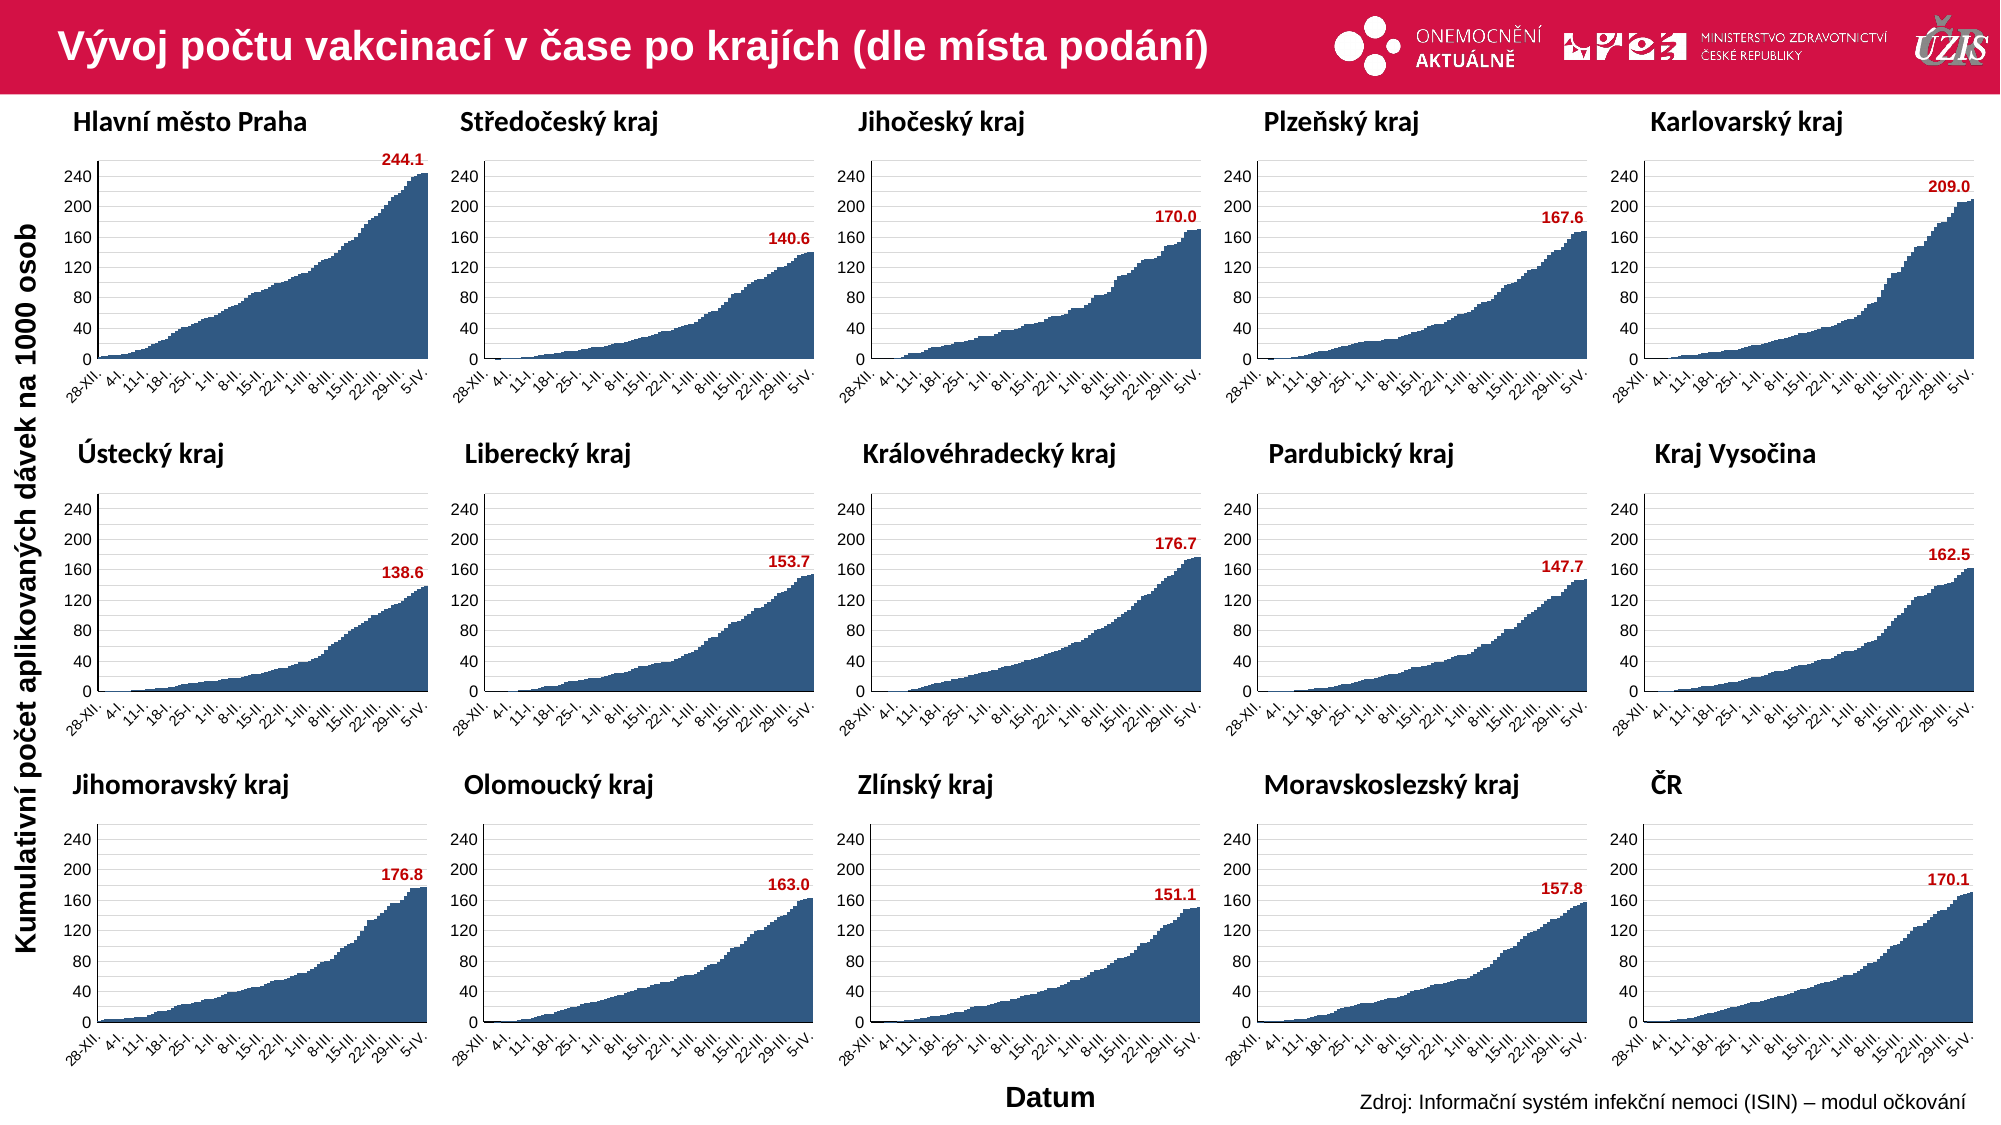

# Vývoj počtu vakcinací v čase po krajích (dle místa podání)
Hlavní město Praha
Středočeský kraj
Jihočeský kraj
Plzeňský kraj
Karlovarský kraj

### Chart

| Category | CZ010 Hlavní město Praha |
|---|---|
| 28-XII. | 1.8855572 |
| 29-XII. | 2.902716 |
| 30-XII. | 3.9742441 |
| 31-XII. | 4.1690673 |
| 1-I. | 4.1690673 |
| 2-I. | 4.4779151 |
| 3-I. | 4.7452308 |
| 4-I. | 5.6317523 |
| 5-I. | 6.4925994 |
| 6-I. | 7.7649918 |
| 7-I. | 9.1408368 |
| 8-I. | 11.17213393 |
| 9-I. | 11.6569268 |
| 10-I. | 12.18249656 |
| 11-I. | 14.12921919 |
| 12-I. | 16.348543 |
| 13-I. | 18.60260353 |
| 14-I. | 21.00014 |
| 15-I. | 23.71634 |
| 16-I. | 25.0030772 |
| 17-I. | 26.42800562 |
| 18-I. | 29.7875747 |
| 19-I. | 33.0565282 |
| 20-I. | 36.0732687 |
| 21-I. | 38.8929204 |
| 22-I. | 41.2632704 |
| 23-I. | 42.044829 |
| 24-I. | 42.9827 |
| 25-I. | 45.2586581 |
| 26-I. | 47.3699989 |
| 27-I. | 49.5742205 |
| 28-I. | 51.48545206 |
| 29-I. | 53.7342263 |
| 30-I. | 54.4191283 |
| 31-I. | 55.1478278 |
| 1-II. | 57.561975 |
| 2-II. | 59.942142 |
| 3-II. | 62.5896244 |
| 4-II. | 65.1125104 |
| 5-II. | 67.3559988 |
| 6-II. | 68.6691682 |
| 7-II. | 69.98082727 |
| 8-II. | 72.77404954 |
| 9-II. | 75.931244 |
| 10-II. | 79.3859593 |
| 11-II. | 83.0664582 |
| 12-II. | 86.360331 |
| 13-II. | 87.092051 |
| 14-II. | 87.5270053 |
| 15-II. | 89.9275605 |
| 16-II. | 91.9460204 |
| 17-II. | 94.0951176 |
| 18-II. | 96.3544636 |
| 19-II. | 98.81391884 |
| 20-II. | 99.45879903 |
| 21-II. | 100.048555 |
| 22-II. | 101.971113 |
| 23-II. | 104.32485 |
| 24-II. | 106.743529 |
| 25-II. | 108.898667 |
| 26-II. | 111.582396 |
| 27-II. | 112.302033 |
| 28-II. | 112.897075 |
| 1-III. | 115.572497 |
| 2-III. | 119.016641 |
| 3-III. | 123.323142 |
| 4-III. | 126.922842 |
| 5-III. | 129.766658 |
| 6-III. | 130.885759 |
| 7-III. | 131.671848 |
| 8-III. | 134.237021 |
| 9-III. | 138.218062 |
| 10-III. | 142.711834 |
| 11-III. | 147.313591 |
| 12-III. | 151.93347 |
| 13-III. | 154.105976 |
| 14-III. | 155.893367 |
| 15-III. | 160.159846 |
| 16-III. | 165.62094 |
| 17-III. | 171.12961 |
| 18-III. | 176.6745 |
| 19-III. | 181.8366 |
| 20-III. | 184.8208 |
| 21-III. | 187.07415 |
| 22-III. | 191.7469 |
| 23-III. | 196.74056 |
| 24-III. | 201.95171 |
| 25-III. | 206.97558 |
| 26-III. | 212.1324 |
| 27-III. | 214.79494 |
| 28-III. | 217.16907 |
| 29-III. | 221.9702 |
| 30-III. | 227.08542 |
| 31-III. | 232.92634 |
| 1-IV. | 238.546 |
| 2-IV. | 239.9113 |
| 3-IV. | 242.5248 |
| 4-IV. | 243.63785 |
| 5-IV. | 244.063 |

### Chart

| Category | CZ020 Středočeský kraj |
|---|---|
| 28-XII. | 0.0 |
| 29-XII. | 0.0 |
| 30-XII. | 0.0 |
| 31-XII. | 0.0129951 |
| 1-I. | 0.0129951 |
| 2-I. | 0.181209 |
| 3-I. | 0.181209 |
| 4-I. | 0.2714525 |
| 5-I. | 0.4649346 |
| 6-I. | 0.7847577 |
| 7-I. | 1.1522293 |
| 8-I. | 1.994742773 |
| 9-I. | 2.13335682 |
| 10-I. | 2.179561503 |
| 11-I. | 2.698642232 |
| 12-I. | 3.6537797 |
| 13-I. | 4.505678483 |
| 14-I. | 5.2991 |
| 15-I. | 6.050648 |
| 16-I. | 6.05064755 |
| 17-I. | 6.050647551 |
| 18-I. | 6.98773627 |
| 19-I. | 7.7002991 |
| 20-I. | 8.50888105 |
| 21-I. | 9.3716091 |
| 22-I. | 10.4379265 |
| 23-I. | 10.6111941 |
| 24-I. | 10.61119 |
| 25-I. | 11.2652791 |
| 26-I. | 12.227636 |
| 27-I. | 13.1459541 |
| 28-I. | 13.77332705 |
| 29-I. | 15.0208535 |
| 30-I. | 15.1024336 |
| 31-I. | 15.2092819 |
| 1-II. | 15.872752 |
| 2-II. | 16.8495482 |
| 3-II. | 17.7050567 |
| 4-II. | 18.8868859 |
| 5-II. | 20.096871 |
| 6-II. | 20.1921682 |
| 7-II. | 20.24775817 |
| 8-II. | 21.64544981 |
| 9-II. | 23.0402537 |
| 10-II. | 24.316658 |
| 11-II. | 25.8753441 |
| 12-II. | 27.6470049 |
| 13-II. | 27.910516 |
| 14-II. | 28.0729543 |
| 15-II. | 29.469924 |
| 16-II. | 31.0423271 |
| 17-II. | 32.728798 |
| 18-II. | 34.3777276 |
| 19-II. | 36.23385634 |
| 20-II. | 36.60421574 |
| 21-II. | 36.6749667 |
| 22-II. | 38.1910578 |
| 23-II. | 39.9085725 |
| 24-II. | 41.6116482 |
| 25-II. | 43.173944 |
| 26-II. | 44.8026591 |
| 27-II. | 45.2235549 |
| 28-II. | 45.3275154 |
| 1-III. | 48.2427421 |
| 2-III. | 51.5037819 |
| 3-III. | 54.7135635 |
| 4-III. | 58.0590712 |
| 5-III. | 61.5958953 |
| 6-III. | 62.3301166 |
| 7-III. | 62.9740943 |
| 8-III. | 66.4777088 |
| 9-III. | 70.2737122 |
| 10-III. | 74.7743371 |
| 11-III. | 79.7023552 |
| 12-III. | 84.4347254 |
| 13-III. | 85.9876359 |
| 14-III. | 86.7572327 |
| 15-III. | 90.582836 |
| 16-III. | 94.263328 |
| 17-III. | 97.526533 |
| 18-III. | 100.5464 |
| 19-III. | 103.4544 |
| 20-III. | 104.4255 |
| 21-III. | 104.61318 |
| 22-III. | 107.7067 |
| 23-III. | 111.02769 |
| 24-III. | 113.73932 |
| 25-III. | 116.67043 |
| 26-III. | 120.0109 |
| 27-III. | 120.61227 |
| 28-III. | 121.16961 |
| 29-III. | 125.0104 |
| 30-III. | 128.70098 |
| 31-III. | 132.23347 |
| 1-IV. | 136.337 |
| 2-IV. | 138.0437 |
| 3-IV. | 138.9923 |
| 4-IV. | 139.59012 |
| 5-IV. | 140.5828 |

### Chart

| Category | CZ031 Jihočeský kraj |
|---|---|
| 28-XII. | 0.0 |
| 29-XII. | 0.0 |
| 30-XII. | 0.0 |
| 31-XII. | 0.0 |
| 1-I. | 0.0 |
| 2-I. | 0.0 |
| 3-I. | 0.0 |
| 4-I. | 0.4502525 |
| 5-I. | 1.0557646 |
| 6-I. | 2.077372 |
| 7-I. | 4.5258142 |
| 8-I. | 7.109332182 |
| 9-I. | 7.11864775 |
| 10-I. | 7.118647752 |
| 11-I. | 7.49592832 |
| 12-I. | 9.1308108 |
| 13-I. | 10.99702989 |
| 14-I. | 13.41753 |
| 15-I. | 15.51974 |
| 16-I. | 15.6315258 |
| 17-I. | 15.63152575 |
| 18-I. | 16.9822833 |
| 19-I. | 17.826895 |
| 20-I. | 18.0427057 |
| 21-I. | 19.7039823 |
| 22-I. | 21.3885477 |
| 23-I. | 21.8061958 |
| 24-I. | 21.8062 |
| 25-I. | 22.8200403 |
| 26-I. | 24.0217487 |
| 27-I. | 24.86015 |
| 28-I. | 27.01670437 |
| 29-I. | 29.0335252 |
| 30-I. | 29.0443933 |
| 31-I. | 29.0443933 |
| 1-II. | 29.409253 |
| 2-II. | 30.2429966 |
| 3-II. | 32.5128904 |
| 4-II. | 35.0777772 |
| 5-II. | 37.4641156 |
| 6-II. | 37.5759025 |
| 7-II. | 37.57745508 |
| 8-II. | 38.20159824 |
| 9-II. | 39.4234905 |
| 10-II. | 40.5693055 |
| 11-II. | 42.5783633 |
| 12-II. | 44.9352025 |
| 13-II. | 45.3559557 |
| 14-II. | 45.3559557 |
| 15-II. | 47.2982519 |
| 16-II. | 48.305886 |
| 17-II. | 48.6101946 |
| 18-II. | 52.1485585 |
| 19-II. | 55.12798816 |
| 20-II. | 55.3919293 |
| 21-II. | 55.3919293 |
| 22-II. | 56.4958243 |
| 23-II. | 57.2892003 |
| 24-II. | 58.110523 |
| 25-II. | 63.2853219 |
| 26-II. | 66.148307 |
| 27-II. | 66.1545174 |
| 28-II. | 66.1871218 |
| 1-III. | 67.129547 |
| 2-III. | 70.6927523 |
| 3-III. | 73.5246855 |
| 4-III. | 79.0286345 |
| 5-III. | 82.9023589 |
| 6-III. | 82.9023589 |
| 7-III. | 82.9039115 |
| 8-III. | 84.3167728 |
| 9-III. | 88.0398955 |
| 10-III. | 94.1773032 |
| 11-III. | 102.924623 |
| 12-III. | 109.052715 |
| 13-III. | 109.62407 |
| 14-III. | 109.62407 |
| 15-III. | 111.900174 |
| 16-III. | 116.03473 |
| 17-III. | 119.91622 |
| 18-III. | 125.0227 |
| 19-III. | 129.283 |
| 20-III. | 130.5484 |
| 21-III. | 130.54839 |
| 22-III. | 131.4877 |
| 23-III. | 132.52174 |
| 24-III. | 134.95466 |
| 25-III. | 142.03915 |
| 26-III. | 147.6036 |
| 27-III. | 148.79759 |
| 28-III. | 148.79759 |
| 29-III. | 149.9248 |
| 30-III. | 153.47867 |
| 31-III. | 157.93151 |
| 1-IV. | 166.5608 |
| 2-IV. | 169.2546 |
| 3-IV. | 169.2546 |
| 4-IV. | 169.25458 |
| 5-IV. | 170.0107 |

### Chart

| Category | CZ032 Plzeňský kraj |
|---|---|
| 28-XII. | 0.0 |
| 29-XII. | 0.0 |
| 30-XII. | 0.0 |
| 31-XII. | 0.0254281 |
| 1-I. | 0.0881507 |
| 2-I. | 0.1864726 |
| 3-I. | 0.2525856 |
| 4-I. | 0.3848116 |
| 5-I. | 0.7119863 |
| 6-I. | 1.179863 |
| 7-I. | 1.8308219 |
| 8-I. | 2.361421192 |
| 9-I. | 2.86320201 |
| 10-I. | 3.220890356 |
| 11-I. | 4.490599238 |
| 12-I. | 5.9213526 |
| 13-I. | 7.352106038 |
| 14-I. | 8.331935 |
| 15-I. | 9.86101 |
| 16-I. | 10.2831163 |
| 17-I. | 10.38313338 |
| 18-I. | 11.4816265 |
| 19-I. | 12.863219 |
| 20-I. | 13.8430477 |
| 21-I. | 15.3738182 |
| 22-I. | 16.4485785 |
| 23-I. | 16.9164552 |
| 24-I. | 17.55046 |
| 25-I. | 18.8388182 |
| 26-I. | 20.3204277 |
| 27-I. | 21.4324825 |
| 28-I. | 22.42926331 |
| 29-I. | 22.8767976 |
| 30-I. | 22.8767976 |
| 31-I. | 22.8767976 |
| 1-II. | 23.244657 |
| 2-II. | 23.7922085 |
| 3-II. | 24.4618146 |
| 4-II. | 25.1856674 |
| 5-II. | 25.7688181 |
| 6-II. | 26.1044687 |
| 7-II. | 26.30619818 |
| 8-II. | 28.26755089 |
| 9-II. | 29.6288009 |
| 10-II. | 30.9730988 |
| 11-II. | 32.8090063 |
| 12-II. | 34.7856158 |
| 13-II. | 35.4976021 |
| 14-II. | 35.9315747 |
| 15-II. | 38.0234583 |
| 16-II. | 40.7730815 |
| 17-II. | 42.5581328 |
| 18-II. | 44.2889376 |
| 19-II. | 45.86208826 |
| 20-II. | 45.95023894 |
| 21-II. | 46.1350163 |
| 22-II. | 48.335393 |
| 23-II. | 50.8459923 |
| 24-II. | 53.3379443 |
| 25-II. | 56.3520196 |
| 26-II. | 59.028749 |
| 27-II. | 59.1880983 |
| 28-II. | 59.3643997 |
| 1-III. | 61.6054613 |
| 2-III. | 64.2923619 |
| 3-III. | 67.8845023 |
| 4-III. | 71.2511803 |
| 5-III. | 74.5517453 |
| 6-III. | 74.9213001 |
| 7-III. | 75.267122 |
| 8-III. | 78.8457007 |
| 9-III. | 83.4532691 |
| 10-III. | 87.8845362 |
| 11-III. | 92.2513854 |
| 12-III. | 97.3030976 |
| 13-III. | 98.3592106 |
| 14-III. | 98.76606 |
| 15-III. | 100.907104 |
| 16-III. | 104.77726 |
| 17-III. | 108.94577 |
| 18-III. | 112.8634 |
| 19-III. | 116.8098 |
| 20-III. | 117.827 |
| 21-III. | 118.28635 |
| 22-III. | 122.2565 |
| 23-III. | 126.70813 |
| 24-III. | 131.33604 |
| 25-III. | 135.58762 |
| 26-III. | 140.68 |
| 27-III. | 142.7007 |
| 28-III. | 143.11942 |
| 29-III. | 147.0387 |
| 30-III. | 151.98364 |
| 31-III. | 157.1608 |
| 1-IV. | 163.172 |
| 2-IV. | 166.2674 |
| 3-IV. | 166.8133 |
| 4-IV. | 167.15573 |
| 5-IV. | 167.6473 |

### Chart

| Category | CZ041 Karlovarský kraj |
|---|---|
| 28-XII. | 0.0 |
| 29-XII. | 0.0 |
| 30-XII. | 0.0 |
| 31-XII. | 0.0 |
| 1-I. | 0.0 |
| 2-I. | 0.0 |
| 3-I. | 0.0 |
| 4-I. | 0.5938968 |
| 5-I. | 1.550919 |
| 6-I. | 2.4027367 |
| 7-I. | 3.3869085 |
| 8-I. | 4.208182879 |
| 9-I. | 4.20818288 |
| 10-I. | 4.208182879 |
| 11-I. | 4.61882008 |
| 12-I. | 5.2127169 |
| 13-I. | 6.037384954 |
| 14-I. | 6.875628 |
| 15-I. | 7.747808 |
| 16-I. | 7.99215378 |
| 17-I. | 7.992153775 |
| 18-I. | 8.39600358 |
| 19-I. | 8.96275079 |
| 20-I. | 10.153938 |
| 21-I. | 10.6426303 |
| 22-I. | 11.6098336 |
| 23-I. | 11.738794 |
| 24-I. | 11.73879 |
| 25-I. | 12.4888008 |
| 26-I. | 13.6528385 |
| 27-I. | 15.0714034 |
| 28-I. | 16.28974018 |
| 29-I. | 18.2207531 |
| 30-I. | 18.2207531 |
| 31-I. | 18.2207531 |
| 1-II. | 19.198138 |
| 2-II. | 20.3282383 |
| 3-II. | 21.9911492 |
| 4-II. | 23.555643 |
| 5-II. | 25.018326 |
| 6-II. | 25.2219477 |
| 7-II. | 25.44593164 |
| 8-II. | 26.69820541 |
| 9-II. | 28.120164 |
| 10-II. | 30.1699563 |
| 11-II. | 31.3204192 |
| 12-II. | 33.4245106 |
| 13-II. | 33.5500774 |
| 14-II. | 33.7604865 |
| 15-II. | 34.7650205 |
| 16-II. | 36.1462547 |
| 17-II. | 37.5919692 |
| 18-II. | 38.5727473 |
| 19-II. | 40.89403524 |
| 20-II. | 41.15534982 |
| 21-II. | 41.3284283 |
| 22-II. | 43.1304808 |
| 23-II. | 44.7323053 |
| 24-II. | 47.1995222 |
| 25-II. | 48.8997638 |
| 26-II. | 50.9122255 |
| 27-II. | 51.5230907 |
| 28-II. | 51.9167594 |
| 1-III. | 54.3975511 |
| 2-III. | 57.7165857 |
| 3-III. | 62.0299731 |
| 4-III. | 66.9508321 |
| 5-III. | 72.0685255 |
| 6-III. | 73.4836967 |
| 7-III. | 74.7902696 |
| 8-III. | 81.2315044 |
| 9-III. | 89.5664214 |
| 10-III. | 97.9217006 |
| 11-III. | 106.100508 |
| 12-III. | 112.511199 |
| 13-III. | 113.006679 |
| 14-III. | 114.42185 |
| 15-III. | 120.567833 |
| 16-III. | 127.61315 |
| 17-III. | 135.24896 |
| 18-III. | 140.5397 |
| 19-III. | 146.2819 |
| 20-III. | 147.6801 |
| 21-III. | 148.53189 |
| 22-III. | 154.6914 |
| 23-III. | 160.55915 |
| 24-III. | 167.23115 |
| 25-III. | 172.32848 |
| 26-III. | 177.8161 |
| 27-III. | 178.94619 |
| 28-III. | 180.07968 |
| 29-III. | 185.3535 |
| 30-III. | 191.44857 |
| 31-III. | 198.66696 |
| 1-IV. | 205.1964 |
| 2-IV. | 205.7292 |
| 3-IV. | 206.201 |
| 4-IV. | 207.22246 |
| 5-IV. | 208.9804 |
Ústecký kraj
Liberecký kraj
Královéhradecký kraj
Pardubický kraj
Kraj Vysočina

### Chart

| Category | CZ042 Ústecký kraj |
|---|---|
| 28-XII. | 0.0 |
| 29-XII. | 0.0 |
| 30-XII. | 0.0207073 |
| 31-XII. | 0.1790576 |
| 1-I. | 0.2874666 |
| 2-I. | 0.401966 |
| 3-I. | 0.4981942 |
| 4-I. | 0.6017309 |
| 5-I. | 0.7941873 |
| 6-I. | 0.9756811 |
| 7-I. | 1.4690029 |
| 8-I. | 1.958670589 |
| 9-I. | 2.15234511 |
| 10-I. | 2.269280664 |
| 11-I. | 2.565273794 |
| 12-I. | 3.1572601 |
| 13-I. | 3.625002284 |
| 14-I. | 4.147558 |
| 15-I. | 4.586066 |
| 16-I. | 4.7176189 |
| 17-I. | 4.839426772 |
| 18-I. | 5.49353505 |
| 19-I. | 6.18418568 |
| 20-I. | 6.9905538 |
| 21-I. | 8.14407435 |
| 22-I. | 9.16726048 |
| 23-I. | 10.3305257 |
| 24-I. | 10.70813 |
| 25-I. | 11.2087604 |
| 26-I. | 11.6277795 |
| 27-I. | 11.9651873 |
| 28-I. | 12.63878484 |
| 29-I. | 13.3818129 |
| 30-I. | 13.5657428 |
| 31-I. | 13.6960772 |
| 1-II. | 14.257611 |
| 2-II. | 15.1200112 |
| 3-II. | 15.8825285 |
| 4-II. | 16.5147113 |
| 5-II. | 17.1493304 |
| 6-II. | 17.2881913 |
| 7-II. | 17.40390881 |
| 8-II. | 17.91306572 |
| 9-II. | 18.9679219 |
| 10-II. | 19.9777092 |
| 11-II. | 21.0203845 |
| 12-II. | 22.5027864 |
| 13-II. | 23.2336336 |
| 14-II. | 23.4711589 |
| 15-II. | 24.2848355 |
| 16-II. | 25.6040148 |
| 17-II. | 27.1253951 |
| 18-II. | 28.733259 |
| 19-II. | 30.06096484 |
| 20-II. | 30.21687892 |
| 21-II. | 30.2972721 |
| 22-II. | 31.2132673 |
| 23-II. | 32.787025 |
| 24-II. | 34.4277771 |
| 25-II. | 36.3109268 |
| 26-II. | 38.1416991 |
| 27-II. | 38.3353736 |
| 28-II. | 38.5716809 |
| 1-III. | 40.1917256 |
| 2-III. | 42.054168 |
| 3-III. | 44.5585378 |
| 4-III. | 46.9277009 |
| 5-III. | 49.759734 |
| 6-III. | 54.0863496 |
| 7-III. | 59.7467614 |
| 8-III. | 62.0428398 |
| 9-III. | 64.6129859 |
| 10-III. | 67.6033692 |
| 11-III. | 71.9031871 |
| 12-III. | 75.8461079 |
| 13-III. | 78.9278471 |
| 14-III. | 81.4699774 |
| 15-III. | 83.9889642 |
| 16-III. | 86.746694 |
| 17-III. | 89.622578 |
| 18-III. | 92.84683 |
| 19-III. | 97.05651 |
| 20-III. | 99.79475 |
| 21-III. | 100.69857 |
| 22-III. | 102.8144 |
| 23-III. | 105.41131 |
| 24-III. | 107.81093 |
| 25-III. | 110.3019 |
| 26-III. | 113.19 |
| 27-III. | 114.68455 |
| 28-III. | 116.24369 |
| 29-III. | 119.1013 |
| 30-III. | 122.16233 |
| 31-III. | 125.19413 |
| 1-IV. | 129.4075 |
| 2-IV. | 132.2358 |
| 3-IV. | 134.8084 |
| 4-IV. | 137.39928 |
| 5-IV. | 138.5857 |

### Chart

| Category | CZ051 Liberecký kraj |
|---|---|
| 28-XII. | 0.0 |
| 29-XII. | 0.0 |
| 30-XII. | 0.0 |
| 31-XII. | 0.0 |
| 1-I. | 0.0 |
| 2-I. | 0.0 |
| 3-I. | 0.0 |
| 4-I. | 0.1825599 |
| 5-I. | 0.5364106 |
| 6-I. | 1.1066285 |
| 7-I. | 1.6520544 |
| 8-I. | 1.987874417 |
| 9-I. | 1.98787442 |
| 10-I. | 1.987874417 |
| 11-I. | 2.76093669 |
| 12-I. | 3.6602132 |
| 13-I. | 4.500890261 |
| 14-I. | 5.641326 |
| 15-I. | 6.759224 |
| 16-I. | 6.75922378 |
| 17-I. | 6.761477608 |
| 18-I. | 7.61793144 |
| 19-I. | 8.80344385 |
| 20-I. | 10.3360454 |
| 21-I. | 12.3464581 |
| 22-I. | 14.1021885 |
| 23-I. | 14.1698032 |
| 24-I. | 14.1698 |
| 25-I. | 14.8031283 |
| 26-I. | 15.5198449 |
| 27-I. | 16.3154455 |
| 28-I. | 17.11780748 |
| 29-I. | 17.8796006 |
| 30-I. | 17.8796006 |
| 31-I. | 17.8796006 |
| 1-II. | 18.887061 |
| 2-II. | 20.2325948 |
| 3-II. | 21.3459848 |
| 4-II. | 22.7456107 |
| 5-II. | 24.4968334 |
| 6-II. | 24.4968334 |
| 7-II. | 24.49683337 |
| 8-II. | 25.64403074 |
| 9-II. | 27.44033 |
| 10-II. | 29.1509838 |
| 11-II. | 31.3980482 |
| 12-II. | 33.4467759 |
| 13-II. | 33.5143907 |
| 14-II. | 33.5143907 |
| 15-II. | 34.6480651 |
| 16-II. | 36.0161374 |
| 17-II. | 37.0326129 |
| 18-II. | 37.9048435 |
| 19-II. | 38.82665825 |
| 20-II. | 38.9618878 |
| 21-II. | 38.9618878 |
| 22-II. | 40.4381437 |
| 23-II. | 42.2231738 |
| 24-II. | 44.2335865 |
| 25-II. | 46.6384187 |
| 26-II. | 49.1672113 |
| 27-II. | 50.1386103 |
| 28-II. | 51.1934008 |
| 1-III. | 54.5989317 |
| 2-III. | 57.9436093 |
| 3-III. | 61.5339539 |
| 4-III. | 65.6201402 |
| 5-III. | 69.5801122 |
| 6-III. | 70.9526922 |
| 7-III. | 72.0593207 |
| 8-III. | 76.0869075 |
| 9-III. | 79.731344 |
| 10-III. | 83.5651018 |
| 11-III. | 88.0885303 |
| 12-III. | 91.2213482 |
| 13-III. | 91.7352205 |
| 14-III. | 92.0665329 |
| 15-III. | 95.262458 |
| 16-III. | 98.814488 |
| 17-III. | 102.13888 |
| 18-III. | 105.5354 |
| 19-III. | 108.9567 |
| 20-III. | 109.847 |
| 21-III. | 110.76202 |
| 22-III. | 114.2532 |
| 23-III. | 118.01934 |
| 24-III. | 121.78773 |
| 25-III. | 125.87617 |
| 26-III. | 129.5431 |
| 27-III. | 130.68584 |
| 28-III. | 131.5468 |
| 29-III. | 135.3625 |
| 30-III. | 139.40815 |
| 31-III. | 144.09385 |
| 1-IV. | 149.3047 |
| 2-IV. | 151.2452 |
| 3-IV. | 152.1197 |
| 4-IV. | 152.82292 |
| 5-IV. | 153.729 |

### Chart

| Category | CZ052 Královéhradecký kraj |
|---|---|
| 28-XII. | 0.0 |
| 29-XII. | 0.0 |
| 30-XII. | 0.0 |
| 31-XII. | 0.0 |
| 1-I. | 0.0 |
| 2-I. | 0.2284069 |
| 3-I. | 0.543826 |
| 4-I. | 0.6707188 |
| 5-I. | 0.8048625 |
| 6-I. | 0.9245043 |
| 7-I. | 1.1130306 |
| 8-I. | 2.305822383 |
| 9-I. | 2.82245711 |
| 10-I. | 3.400725464 |
| 11-I. | 4.006185115 |
| 12-I. | 5.4582006 |
| 13-I. | 6.803263681 |
| 14-I. | 8.291534 |
| 15-I. | 9.741737 |
| 16-I. | 10.5828546 |
| 17-I. | 11.24088412 |
| 18-I. | 12.0928782 |
| 19-I. | 13.042761 |
| 20-I. | 14.2464293 |
| 21-I. | 15.7745805 |
| 22-I. | 16.9274917 |
| 23-I. | 17.6399038 |
| 24-I. | 18.29975 |
| 25-I. | 19.4943506 |
| 26-I. | 21.1475817 |
| 27-I. | 22.0467074 |
| 28-I. | 22.9621479 |
| 29-I. | 24.3996614 |
| 30-I. | 25.1283883 |
| 31-I. | 25.7139076 |
| 1-II. | 26.529647 |
| 2-II. | 27.6281753 |
| 3-II. | 28.8336563 |
| 4-II. | 30.3708712 |
| 5-II. | 31.9443412 |
| 6-II. | 32.7890843 |
| 7-II. | 33.6193254 |
| 8-II. | 34.54926792 |
| 9-II. | 35.8562632 |
| 10-II. | 37.1759477 |
| 11-II. | 38.9850756 |
| 12-II. | 40.8884667 |
| 13-II. | 41.8891066 |
| 14-II. | 42.3930521 |
| 15-II. | 43.6347882 |
| 16-II. | 45.3514657 |
| 17-II. | 47.091709 |
| 18-II. | 48.9824109 |
| 19-II. | 50.91299327 |
| 20-II. | 52.09672127 |
| 21-II. | 53.1191142 |
| 22-II. | 54.8357917 |
| 23-II. | 56.9222709 |
| 24-II. | 58.8383513 |
| 25-II. | 61.1369227 |
| 26-II. | 63.0385011 |
| 27-II. | 64.4161937 |
| 28-II. | 65.4694034 |
| 1-III. | 67.3727946 |
| 2-III. | 70.4581009 |
| 3-III. | 73.9748426 |
| 4-III. | 77.2106075 |
| 5-III. | 80.1762721 |
| 6-III. | 81.684483 |
| 7-III. | 82.9660997 |
| 8-III. | 85.4151296 |
| 9-III. | 88.3572284 |
| 10-III. | 91.42622 |
| 11-III. | 94.6402319 |
| 12-III. | 98.2675515 |
| 13-III. | 101.316603 |
| 14-III. | 104.200694 |
| 15-III. | 107.554287 |
| 16-III. | 111.749 |
| 17-III. | 116.12499 |
| 18-III. | 120.2146 |
| 19-III. | 124.7664 |
| 20-III. | 126.9272 |
| 21-III. | 128.44808 |
| 22-III. | 132.3799 |
| 23-III. | 136.52027 |
| 24-III. | 140.81831 |
| 25-III. | 145.04747 |
| 26-III. | 149.128 |
| 27-III. | 151.52806 |
| 28-III. | 153.51121 |
| 29-III. | 157.7367 |
| 30-III. | 162.66562 |
| 31-III. | 167.69057 |
| 1-IV. | 172.4563 |
| 2-IV. | 173.6781 |
| 3-IV. | 175.0721 |
| 4-IV. | 176.46792 |
| 5-IV. | 176.7362 |

### Chart

| Category | CZ053 Pardubický kraj |
|---|---|
| 28-XII. | 0.0 |
| 29-XII. | 0.0 |
| 30-XII. | 0.0 |
| 31-XII. | 0.0210461 |
| 1-I. | 0.0210461 |
| 2-I. | 0.0229594 |
| 3-I. | 0.0229594 |
| 4-I. | 0.1262766 |
| 5-I. | 0.3042119 |
| 6-I. | 0.637123 |
| 7-I. | 0.9528146 |
| 8-I. | 1.450268051 |
| 9-I. | 1.61289705 |
| 10-I. | 1.612897054 |
| 11-I. | 2.060605133 |
| 12-I. | 2.5905844 |
| 13-I. | 3.256406626 |
| 14-I. | 3.956668 |
| 15-I. | 4.704761 |
| 16-I. | 4.70476139 |
| 17-I. | 4.704761395 |
| 18-I. | 5.66714244 |
| 19-I. | 6.33487799 |
| 20-I. | 7.34317781 |
| 21-I. | 8.07596496 |
| 22-I. | 9.17418906 |
| 23-I. | 9.17418906 |
| 24-I. | 9.174189 |
| 25-I. | 10.6474165 |
| 26-I. | 12.304319 |
| 27-I. | 13.5402995 |
| 28-I. | 14.83750493 |
| 29-I. | 16.1672362 |
| 30-I. | 16.213155 |
| 31-I. | 16.213155 |
| 1-II. | 17.456789 |
| 2-II. | 18.7865198 |
| 3-II. | 19.9325759 |
| 4-II. | 21.2871799 |
| 5-II. | 22.5652525 |
| 6-II. | 22.5652525 |
| 7-II. | 22.5652525 |
| 8-II. | 24.44218252 |
| 9-II. | 25.8159193 |
| 10-II. | 27.6144047 |
| 11-II. | 29.5104676 |
| 12-II. | 31.5691594 |
| 13-II. | 31.6016852 |
| 14-II. | 31.6016852 |
| 15-II. | 32.8950641 |
| 16-II. | 33.9301499 |
| 17-II. | 35.3383257 |
| 18-II. | 36.8766048 |
| 19-II. | 38.65021754 |
| 20-II. | 38.96208257 |
| 21-II. | 38.9620826 |
| 22-II. | 40.7854407 |
| 23-II. | 42.8383927 |
| 24-II. | 44.7191493 |
| 25-II. | 46.5099816 |
| 26-II. | 48.0616536 |
| 27-II. | 48.0616536 |
| 28-II. | 48.0616536 |
| 1-III. | 49.8199601 |
| 2-III. | 52.0125817 |
| 3-III. | 55.2039368 |
| 4-III. | 58.8908319 |
| 5-III. | 61.9693033 |
| 6-III. | 62.1701979 |
| 7-III. | 62.2983879 |
| 8-III. | 65.7174235 |
| 9-III. | 69.2761287 |
| 10-III. | 73.3399405 |
| 11-III. | 77.1626787 |
| 12-III. | 81.6818518 |
| 13-III. | 82.3438475 |
| 14-III. | 82.4375983 |
| 15-III. | 85.0396623 |
| 16-III. | 89.556922 |
| 17-III. | 93.417926 |
| 18-III. | 98.14182 |
| 19-III. | 102.2707 |
| 20-III. | 104.9416 |
| 21-III. | 106.60044 |
| 22-III. | 110.603 |
| 23-III. | 114.40089 |
| 24-III. | 118.18154 |
| 25-III. | 121.71537 |
| 26-III. | 124.8589 |
| 27-III. | 125.44819 |
| 28-III. | 125.72179 |
| 29-III. | 130.1109 |
| 30-III. | 134.98016 |
| 31-III. | 139.40367 |
| 1-IV. | 144.1582 |
| 2-IV. | 146.2417 |
| 3-IV. | 146.4637 |
| 4-IV. | 146.55934 |
| 5-IV. | 147.6901 |

### Chart

| Category | CZ063 Kraj Vysočina |
|---|---|
| 28-XII. | 0.0 |
| 29-XII. | 0.0 |
| 30-XII. | 0.0 |
| 31-XII. | 0.0 |
| 1-I. | 0.0470761 |
| 2-I. | 0.268726 |
| 3-I. | 0.5041064 |
| 4-I. | 0.9120991 |
| 5-I. | 1.2161322 |
| 6-I. | 1.939927 |
| 7-I. | 2.6656833 |
| 8-I. | 3.26590338 |
| 9-I. | 3.32670999 |
| 10-I. | 3.385555096 |
| 11-I. | 4.489881584 |
| 12-I. | 5.1254087 |
| 13-I. | 5.809973461 |
| 14-I. | 7.045721 |
| 15-I. | 7.453713 |
| 16-I. | 7.45371342 |
| 17-I. | 7.45371342 |
| 18-I. | 8.2186998 |
| 19-I. | 9.42894748 |
| 20-I. | 10.4195068 |
| 21-I. | 10.9589202 |
| 22-I. | 12.1358224 |
| 23-I. | 12.3123577 |
| 24-I. | 12.59285 |
| 25-I. | 13.2950709 |
| 26-I. | 14.721084 |
| 27-I. | 16.4825142 |
| 28-I. | 17.89283522 |
| 29-I. | 19.2933487 |
| 30-I. | 19.2933487 |
| 31-I. | 19.4110389 |
| 1-II. | 20.70367 |
| 2-II. | 22.1591054 |
| 3-II. | 23.7165392 |
| 4-II. | 25.4328548 |
| 5-II. | 26.4724517 |
| 6-II. | 26.4724517 |
| 7-II. | 26.47245166 |
| 8-II. | 27.64739228 |
| 9-II. | 29.4362835 |
| 10-II. | 31.8155873 |
| 11-II. | 33.2925994 |
| 12-II. | 34.6264218 |
| 13-II. | 34.6264218 |
| 14-II. | 34.6264218 |
| 15-II. | 35.7660554 |
| 16-II. | 37.4568714 |
| 17-II. | 39.3771834 |
| 18-II. | 41.1817666 |
| 19-II. | 42.85296766 |
| 20-II. | 42.85296766 |
| 21-II. | 42.8529677 |
| 22-II. | 44.2691732 |
| 23-II. | 46.8740499 |
| 24-II. | 48.7590548 |
| 25-II. | 51.3403934 |
| 26-II. | 53.0586705 |
| 27-II. | 53.1763607 |
| 28-II. | 53.294051 |
| 1-III. | 54.7436021 |
| 2-III. | 56.9346015 |
| 3-III. | 59.7434746 |
| 4-III. | 63.1427602 |
| 5-III. | 65.1513398 |
| 6-III. | 66.667582 |
| 7-III. | 68.2132468 |
| 8-III. | 72.1970605 |
| 9-III. | 76.6339815 |
| 10-III. | 81.6318925 |
| 11-III. | 86.4669987 |
| 12-III. | 92.3181637 |
| 13-III. | 96.7570462 |
| 14-III. | 99.9111439 |
| 15-III. | 103.577194 |
| 16-III. | 109.36951 |
| 17-III. | 113.64167 |
| 18-III. | 119.5262 |
| 19-III. | 123.7277 |
| 20-III. | 125.5696 |
| 21-III. | 125.79907 |
| 22-III. | 127.3997 |
| 23-III. | 129.98295 |
| 24-III. | 134.21784 |
| 25-III. | 138.26835 |
| 26-III. | 139.3727 |
| 27-III. | 140.17297 |
| 28-III. | 140.91441 |
| 29-III. | 142.313 |
| 30-III. | 144.35881 |
| 31-III. | 149.08996 |
| 1-IV. | 153.366 |
| 2-IV. | 157.4832 |
| 3-IV. | 160.4431 |
| 4-IV. | 162.48703 |
| 5-IV. | 162.487 |
Kumulativní počet aplikovaných dávek na 1000 osob
Jihomoravský kraj
Olomoucký kraj
Zlínský kraj
Moravskoslezský kraj
ČR

### Chart

| Category | CZ064 Jihomoravský kraj |
|---|---|
| 28-XII. | 0.8766859 |
| 29-XII. | 2.3775387 |
| 30-XII. | 3.6745306 |
| 31-XII. | 4.2106093 |
| 1-I. | 4.2357773 |
| 2-I. | 4.3515502 |
| 3-I. | 4.4236985 |
| 4-I. | 4.4748735 |
| 5-I. | 4.5394714 |
| 6-I. | 4.6502107 |
| 7-I. | 5.229914 |
| 8-I. | 5.882604621 |
| 9-I. | 5.92874599 |
| 10-I. | 5.985793493 |
| 11-I. | 7.126743619 |
| 12-I. | 9.1871653 |
| 13-I. | 10.95899375 |
| 14-I. | 12.84156 |
| 15-I. | 14.44225 |
| 16-I. | 14.4841941 |
| 17-I. | 14.54040264 |
| 18-I. | 16.122632 |
| 19-I. | 18.1813758 |
| 20-I. | 20.5513641 |
| 21-I. | 22.5052412 |
| 22-I. | 23.7586085 |
| 23-I. | 23.7686757 |
| 24-I. | 23.87354 |
| 25-I. | 24.7368055 |
| 26-I. | 25.6906733 |
| 27-I. | 26.8257509 |
| 28-I. | 28.39707413 |
| 29-I. | 29.579132 |
| 30-I. | 29.6412131 |
| 31-I. | 29.6831598 |
| 1-II. | 30.954145 |
| 2-II. | 33.0019824 |
| 3-II. | 34.86106 |
| 4-II. | 37.2058803 |
| 5-II. | 39.0456623 |
| 6-II. | 39.088448 |
| 7-II. | 39.13207253 |
| 8-II. | 40.36446645 |
| 9-II. | 41.5498801 |
| 10-II. | 43.1069414 |
| 11-II. | 44.7235671 |
| 12-II. | 46.0264315 |
| 13-II. | 46.1933793 |
| 14-II. | 46.273917 |
| 15-II. | 47.7739308 |
| 16-II. | 49.726969 |
| 17-II. | 51.4753072 |
| 18-II. | 53.497138 |
| 19-II. | 54.50805335 |
| 20-II. | 54.50805335 |
| 21-II. | 54.5474832 |
| 22-II. | 56.112095 |
| 23-II. | 57.9669779 |
| 24-II. | 60.0240438 |
| 25-II. | 62.2220507 |
| 26-II. | 63.9250866 |
| 27-II. | 63.9653554 |
| 28-II. | 64.122236 |
| 1-III. | 66.4309822 |
| 2-III. | 69.2472833 |
| 3-III. | 72.4654338 |
| 4-III. | 76.1500316 |
| 5-III. | 78.9730442 |
| 6-III. | 79.3547591 |
| 7-III. | 79.6718762 |
| 8-III. | 83.0745921 |
| 9-III. | 87.3078527 |
| 10-III. | 91.8045385 |
| 11-III. | 97.2366356 |
| 12-III. | 100.302939 |
| 13-III. | 101.7501 |
| 14-III. | 103.063032 |
| 15-III. | 107.303843 |
| 16-III. | 113.36346 |
| 17-III. | 119.6949 |
| 18-III. | 126.6706 |
| 19-III. | 133.2789 |
| 20-III. | 134.1732 |
| 21-III. | 134.5994 |
| 22-III. | 138.5692 |
| 23-III. | 142.79998 |
| 24-III. | 147.40488 |
| 25-III. | 151.99889 |
| 26-III. | 155.8529 |
| 27-III. | 156.08869 |
| 28-III. | 156.25564 |
| 29-III. | 160.551 |
| 30-III. | 165.87737 |
| 31-III. | 170.62574 |
| 1-IV. | 176.0603 |
| 2-IV. | 176.239 |
| 3-IV. | 176.5125 |
| 4-IV. | 176.69626 |
| 5-IV. | 176.8045 |

### Chart

| Category | CZ071 Olomoucký kraj |
|---|---|
| 28-XII. | 0.0 |
| 29-XII. | 0.0 |
| 30-XII. | 0.0 |
| 31-XII. | 0.3338528 |
| 1-I. | 0.4588499 |
| 2-I. | 0.5822647 |
| 3-I. | 0.6787814 |
| 4-I. | 1.0806706 |
| 5-I. | 1.5490139 |
| 6-I. | 1.8591331 |
| 7-I. | 2.4224109 |
| 8-I. | 3.289478889 |
| 9-I. | 3.51890382 |
| 10-I. | 3.727759626 |
| 11-I. | 5.045766319 |
| 12-I. | 6.2640918 |
| 13-I. | 7.518808889 |
| 14-I. | 8.882701 |
| 15-I. | 9.92698 |
| 16-I. | 10.2022895 |
| 17-I. | 10.67063282 |
| 18-I. | 12.4680585 |
| 19-I. | 13.9506183 |
| 20-I. | 15.3097632 |
| 21-I. | 16.5581513 |
| 22-I. | 18.3508303 |
| 23-I. | 18.926766 |
| 24-I. | 19.23372 |
| 25-I. | 21.0801959 |
| 26-I. | 22.9282533 |
| 27-I. | 24.6291623 |
| 28-I. | 25.4804079 |
| 29-I. | 26.6560129 |
| 30-I. | 26.7762632 |
| 31-I. | 27.031004 |
| 1-II. | 28.437616 |
| 2-II. | 29.611639 |
| 3-II. | 31.0704651 |
| 4-II. | 32.8947889 |
| 5-II. | 34.484941 |
| 6-II. | 34.9833469 |
| 7-II. | 35.49599297 |
| 8-II. | 37.39942881 |
| 9-II. | 39.1683742 |
| 10-II. | 40.8059935 |
| 11-II. | 42.5258894 |
| 12-II. | 43.9704754 |
| 13-II. | 44.388187 |
| 14-II. | 44.7521024 |
| 15-II. | 46.3675704 |
| 16-II. | 48.0178477 |
| 17-II. | 49.445029 |
| 18-II. | 50.3959558 |
| 19-II. | 51.9813612 |
| 20-II. | 52.3563523 |
| 21-II. | 52.6981163 |
| 22-II. | 54.2756105 |
| 23-II. | 56.2771453 |
| 24-II. | 58.3245651 |
| 25-II. | 59.860921 |
| 26-II. | 61.3798723 |
| 27-II. | 61.5760702 |
| 28-II. | 61.6425243 |
| 1-III. | 63.4177986 |
| 2-III. | 65.7262881 |
| 3-III. | 68.3417324 |
| 4-III. | 71.6201356 |
| 5-III. | 74.6517092 |
| 6-III. | 75.37954 |
| 7-III. | 76.0646504 |
| 8-III. | 78.964898 |
| 9-III. | 82.6705062 |
| 10-III. | 87.2953965 |
| 11-III. | 92.3807188 |
| 12-III. | 96.7429571 |
| 13-III. | 97.9422957 |
| 14-III. | 98.5973434 |
| 15-III. | 102.062451 |
| 16-III. | 106.39304 |
| 17-III. | 111.1366 |
| 18-III. | 115.5131 |
| 19-III. | 119.5241 |
| 20-III. | 120.3231 |
| 21-III. | 120.99396 |
| 22-III. | 124.3657 |
| 23-III. | 127.72007 |
| 24-III. | 131.04594 |
| 25-III. | 134.28953 |
| 26-III. | 138.2356 |
| 27-III. | 139.22771 |
| 28-III. | 139.91915 |
| 29-III. | 143.7782 |
| 30-III. | 148.11832 |
| 31-III. | 152.88561 |
| 1-IV. | 158.8918 |
| 2-IV. | 160.762 |
| 3-IV. | 161.9344 |
| 4-IV. | 162.6607 |
| 5-IV. | 163.0262 |

### Chart

| Category | CZ072 Zlínský kraj |
|---|---|
| 28-XII. | 0.0 |
| 29-XII. | 0.0 |
| 30-XII. | 0.0 |
| 31-XII. | 0.0 |
| 1-I. | 0.0017166 |
| 2-I. | 0.0017166 |
| 3-I. | 0.0017166 |
| 4-I. | 0.4411601 |
| 5-I. | 1.0230794 |
| 6-I. | 1.6496296 |
| 7-I. | 2.2916291 |
| 8-I. | 2.852949507 |
| 9-I. | 3.02289054 |
| 10-I. | 3.199697883 |
| 11-I. | 3.937825613 |
| 12-I. | 4.657071 |
| 13-I. | 5.771128906 |
| 14-I. | 6.790775 |
| 15-I. | 7.834453 |
| 16-I. | 8.09537297 |
| 17-I. | 8.351142811 |
| 18-I. | 9.24032924 |
| 19-I. | 9.61110968 |
| 20-I. | 9.84284746 |
| 21-I. | 11.4547124 |
| 22-I. | 13.3446627 |
| 23-I. | 13.4493739 |
| 24-I. | 13.56267 |
| 25-I. | 15.3564899 |
| 26-I. | 17.2035258 |
| 27-I. | 18.9939147 |
| 28-I. | 20.38777454 |
| 29-I. | 21.333608 |
| 30-I. | 21.333608 |
| 31-I. | 21.333608 |
| 1-II. | 22.167864 |
| 2-II. | 23.2063925 |
| 3-II. | 24.5745037 |
| 4-II. | 26.0301602 |
| 5-II. | 27.8377149 |
| 6-II. | 27.8377149 |
| 7-II. | 28.1175168 |
| 8-II. | 29.56115732 |
| 9-II. | 30.6580495 |
| 10-II. | 31.8699522 |
| 11-II. | 33.9161109 |
| 12-II. | 35.8043447 |
| 13-II. | 35.9073392 |
| 14-II. | 36.0206332 |
| 15-II. | 37.2273863 |
| 16-II. | 38.8066363 |
| 17-II. | 40.3704371 |
| 18-II. | 42.3307671 |
| 19-II. | 44.45760486 |
| 20-II. | 44.59493095 |
| 21-II. | 44.6979255 |
| 22-II. | 46.4419669 |
| 23-II. | 48.5001416 |
| 24-II. | 50.2424664 |
| 25-II. | 52.6096248 |
| 26-II. | 54.4944254 |
| 27-II. | 54.6025697 |
| 28-II. | 54.7467621 |
| 1-III. | 57.0469741 |
| 2-III. | 59.2356087 |
| 3-III. | 62.2481997 |
| 4-III. | 65.568058 |
| 5-III. | 68.2253178 |
| 6-III. | 68.6063977 |
| 7-III. | 68.9239643 |
| 8-III. | 71.4816627 |
| 9-III. | 74.173254 |
| 10-III. | 77.4107166 |
| 11-III. | 80.8078207 |
| 12-III. | 83.3998507 |
| 13-III. | 84.0933474 |
| 14-III. | 84.6426518 |
| 15-III. | 87.0286926 |
| 16-III. | 90.527075 |
| 17-III. | 94.639991 |
| 18-III. | 99.2593 |
| 19-III. | 103.3259 |
| 20-III. | 104.2597 |
| 21-III. | 105.02871 |
| 22-III. | 109.4128 |
| 23-III. | 113.87594 |
| 24-III. | 118.79565 |
| 25-III. | 123.5334 |
| 26-III. | 127.4146 |
| 27-III. | 128.44452 |
| 28-III. | 129.40581 |
| 29-III. | 133.22 |
| 30-III. | 137.5235 |
| 31-III. | 142.7539 |
| 1-IV. | 147.9706 |
| 2-IV. | 148.8752 |
| 3-IV. | 149.6545 |
| 4-IV. | 150.3549 |
| 5-IV. | 151.1497 |

### Chart

| Category | CZ080 Moravskoslezský kraj |
|---|---|
| 28-XII. | 0.000833 |
| 29-XII. | 0.2557185 |
| 30-XII. | 0.6588707 |
| 31-XII. | 0.6788617 |
| 1-I. | 0.6788617 |
| 2-I. | 0.6788617 |
| 3-I. | 0.6788617 |
| 4-I. | 1.2219511 |
| 5-I. | 1.9474586 |
| 6-I. | 2.6063293 |
| 7-I. | 3.1569154 |
| 8-I. | 3.502593418 |
| 9-I. | 3.51258893 |
| 10-I. | 3.512588929 |
| 11-I. | 4.366372105 |
| 12-I. | 5.2651351 |
| 13-I. | 6.316329582 |
| 14-I. | 8.020564 |
| 15-I. | 9.126734 |
| 16-I. | 9.39994452 |
| 17-I. | 9.650665243 |
| 18-I. | 10.5211076 |
| 19-I. | 12.2661571 |
| 20-I. | 14.861658 |
| 21-I. | 17.1589594 |
| 22-I. | 18.8048868 |
| 23-I. | 19.1089169 |
| 24-I. | 19.34215 |
| 25-I. | 20.394173 |
| 26-I. | 21.8585152 |
| 27-I. | 23.1046222 |
| 28-I. | 24.21495678 |
| 29-I. | 25.2594876 |
| 30-I. | 25.2944719 |
| 31-I. | 25.312797 |
| 1-II. | 26.457283 |
| 2-II. | 27.639252 |
| 3-II. | 28.6113154 |
| 4-II. | 30.1656173 |
| 5-II. | 31.3592478 |
| 6-II. | 31.3709092 |
| 7-II. | 31.55082842 |
| 8-II. | 32.56953752 |
| 9-II. | 33.866455 |
| 10-II. | 35.5615269 |
| 11-II. | 38.5901666 |
| 12-II. | 40.8150006 |
| 13-II. | 41.4322234 |
| 14-II. | 41.7379194 |
| 15-II. | 42.6450119 |
| 16-II. | 44.0152298 |
| 17-II. | 46.2675515 |
| 18-II. | 48.502381 |
| 19-II. | 49.9683892 |
| 20-II. | 50.03752481 |
| 21-II. | 50.0591818 |
| 22-II. | 50.8238383 |
| 23-II. | 51.9799857 |
| 24-II. | 53.1627877 |
| 25-II. | 54.4888588 |
| 26-II. | 56.1231247 |
| 27-II. | 56.1356191 |
| 28-II. | 56.1955921 |
| 1-III. | 57.5783044 |
| 2-III. | 60.2021259 |
| 3-III. | 63.0066995 |
| 4-III. | 65.5980355 |
| 5-III. | 68.8315831 |
| 6-III. | 71.0156022 |
| 7-III. | 72.5932269 |
| 8-III. | 76.4964737 |
| 9-III. | 80.9428099 |
| 10-III. | 85.6615237 |
| 11-III. | 90.1903228 |
| 12-III. | 94.4517421 |
| 13-III. | 96.1168275 |
| 14-III. | 97.086392 |
| 15-III. | 100.265797 |
| 16-III. | 105.00867 |
| 17-III. | 109.05602 |
| 18-III. | 113.2083 |
| 19-III. | 117.319 |
| 20-III. | 118.3443 |
| 21-III. | 118.92408 |
| 22-III. | 121.6387 |
| 23-III. | 124.75396 |
| 24-III. | 128.36734 |
| 25-III. | 131.52259 |
| 26-III. | 134.7961 |
| 27-III. | 135.62741 |
| 28-III. | 136.07221 |
| 29-III. | 139.165 |
| 30-III. | 142.99327 |
| 31-III. | 146.44339 |
| 1-IV. | 150.0776 |
| 2-IV. | 151.8651 |
| 3-IV. | 154.0017 |
| 4-IV. | 156.11071 |
| 5-IV. | 157.8474 |

### Chart

| Category | ČR |
|---|---|
| 28-XII. | 0.3313092 |
| 29-XII. | 0.6531737 |
| 30-XII. | 0.9772826 |
| 31-XII. | 1.0994078 |
| 1-I. | 1.1237206 |
| 2-I. | 1.2406093 |
| 3-I. | 1.3259847 |
| 4-I. | 1.6591641 |
| 5-I. | 2.0793087 |
| 6-I. | 2.62242 |
| 7-I. | 3.3658318 |
| 8-I. | 4.293366551 |
| 9-I. | 4.48104295 |
| 10-I. | 4.641788213 |
| 11-I. | 5.555857388 |
| 12-I. | 6.8037605 |
| 13-I. | 8.062978478 |
| 14-I. | 9.48023 |
| 15-I. | 10.78097 |
| 16-I. | 11.096379 |
| 17-I. | 11.39776466 |
| 18-I. | 12.7302017 |
| 19-I. | 14.1447412 |
| 20-I. | 15.6555036 |
| 21-I. | 17.2639848 |
| 22-I. | 18.7370622 |
| 23-I. | 19.1230752 |
| 24-I. | 19.41277 |
| 25-I. | 20.5851184 |
| 26-I. | 21.9341068 |
| 27-I. | 23.1910805 |
| 28-I. | 24.41635397 |
| 29-I. | 25.7203637 |
| 30-I. | 25.8883093 |
| 31-I. | 26.0599953 |
| 1-II. | 27.162208 |
| 2-II. | 28.4950195 |
| 3-II. | 29.9274196 |
| 4-II. | 31.5873319 |
| 5-II. | 33.084161 |
| 6-II. | 33.379749 |
| 7-II. | 33.68908313 |
| 8-II. | 35.12157681 |
| 9-II. | 36.6984513 |
| 10-II. | 38.4357906 |
| 11-II. | 40.5104237 |
| 12-II. | 42.5011775 |
| 13-II. | 42.9243144 |
| 14-II. | 43.1441586 |
| 15-II. | 44.6037704 |
| 16-II. | 46.2406789 |
| 17-II. | 47.9082591 |
| 18-II. | 49.7948417 |
| 19-II. | 51.56294608 |
| 20-II. | 51.85002458 |
| 21-II. | 52.0387296 |
| 22-II. | 53.5359328 |
| 23-II. | 55.3742639 |
| 24-II. | 57.2172705 |
| 25-II. | 59.3984125 |
| 26-II. | 61.3843038 |
| 27-II. | 61.7091607 |
| 28-II. | 61.9766954 |
| 1-III. | 64.0960267 |
| 2-III. | 66.9158483 |
| 3-III. | 70.1572171 |
| 4-III. | 73.6259109 |
| 5-III. | 76.7750779 |
| 6-III. | 77.9686512 |
| 7-III. | 79.1013489 |
| 8-III. | 82.2877333 |
| 9-III. | 86.2028482 |
| 10-III. | 90.6510688 |
| 11-III. | 95.5527238 |
| 12-III. | 99.9009813 |
| 13-III. | 101.593529 |
| 14-III. | 102.812444 |
| 15-III. | 106.226153 |
| 16-III. | 110.76255 |
| 17-III. | 115.18282 |
| 18-III. | 119.7949 |
| 19-III. | 124.2019 |
| 20-III. | 125.758 |
| 21-III. | 126.58208 |
| 22-III. | 129.9741 |
| 23-III. | 133.6328 |
| 24-III. | 137.54745 |
| 25-III. | 141.6118 |
| 26-III. | 145.4827 |
| 27-III. | 146.69207 |
| 28-III. | 147.58079 |
| 29-III. | 151.2409 |
| 30-III. | 155.51417 |
| 31-III. | 160.05908 |
| 1-IV. | 165.1924 |
| 2-IV. | 166.9693 |
| 3-IV. | 168.2987 |
| 4-IV. | 169.30151 |
| 5-IV. | 170.0735 |
Datum
Zdroj: Informační systém infekční nemoci (ISIN) – modul očkování